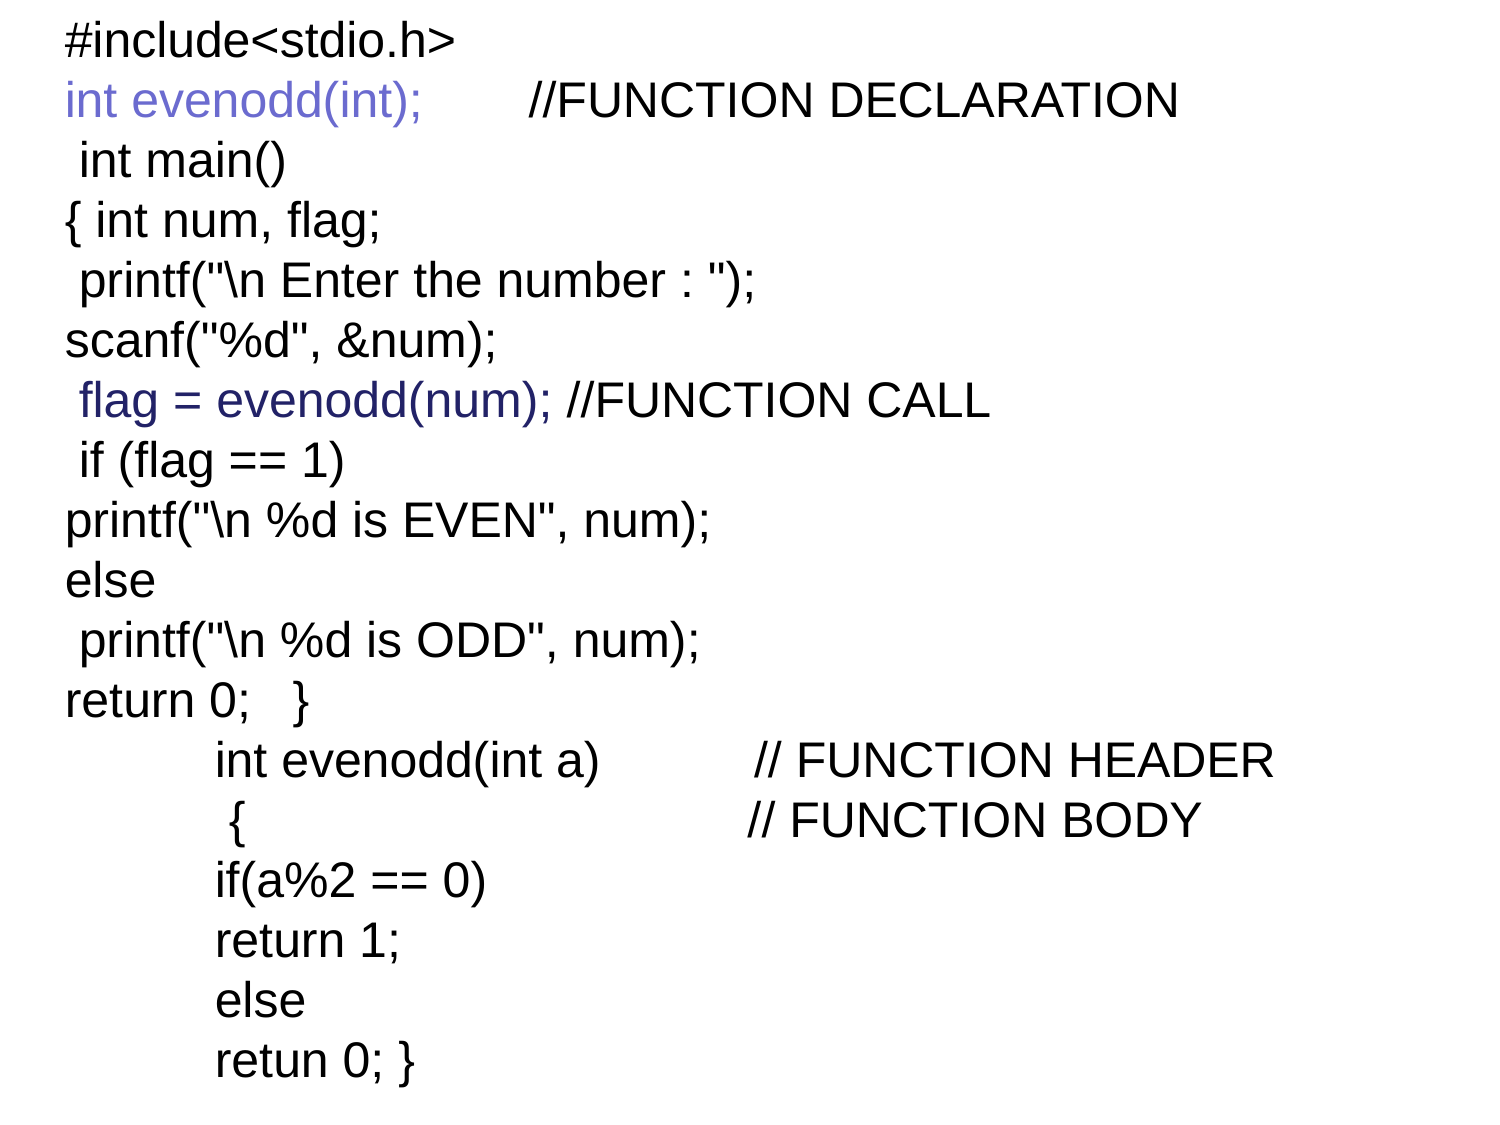

#include<stdio.h>
int evenodd(int);   	 //FUNCTION DECLARATION
 int main()
{ int num, flag;
 printf("\n Enter the number : ");
scanf("%d", &num);
 flag = evenodd(num); //FUNCTION CALL
 if (flag == 1)
printf("\n %d is EVEN", num);
else
 printf("\n %d is ODD", num);
return 0;   }
	int evenodd(int a)           // FUNCTION HEADER
	 {                                    // FUNCTION BODY
	if(a%2 == 0)
	return 1;
	else
	retun 0; }